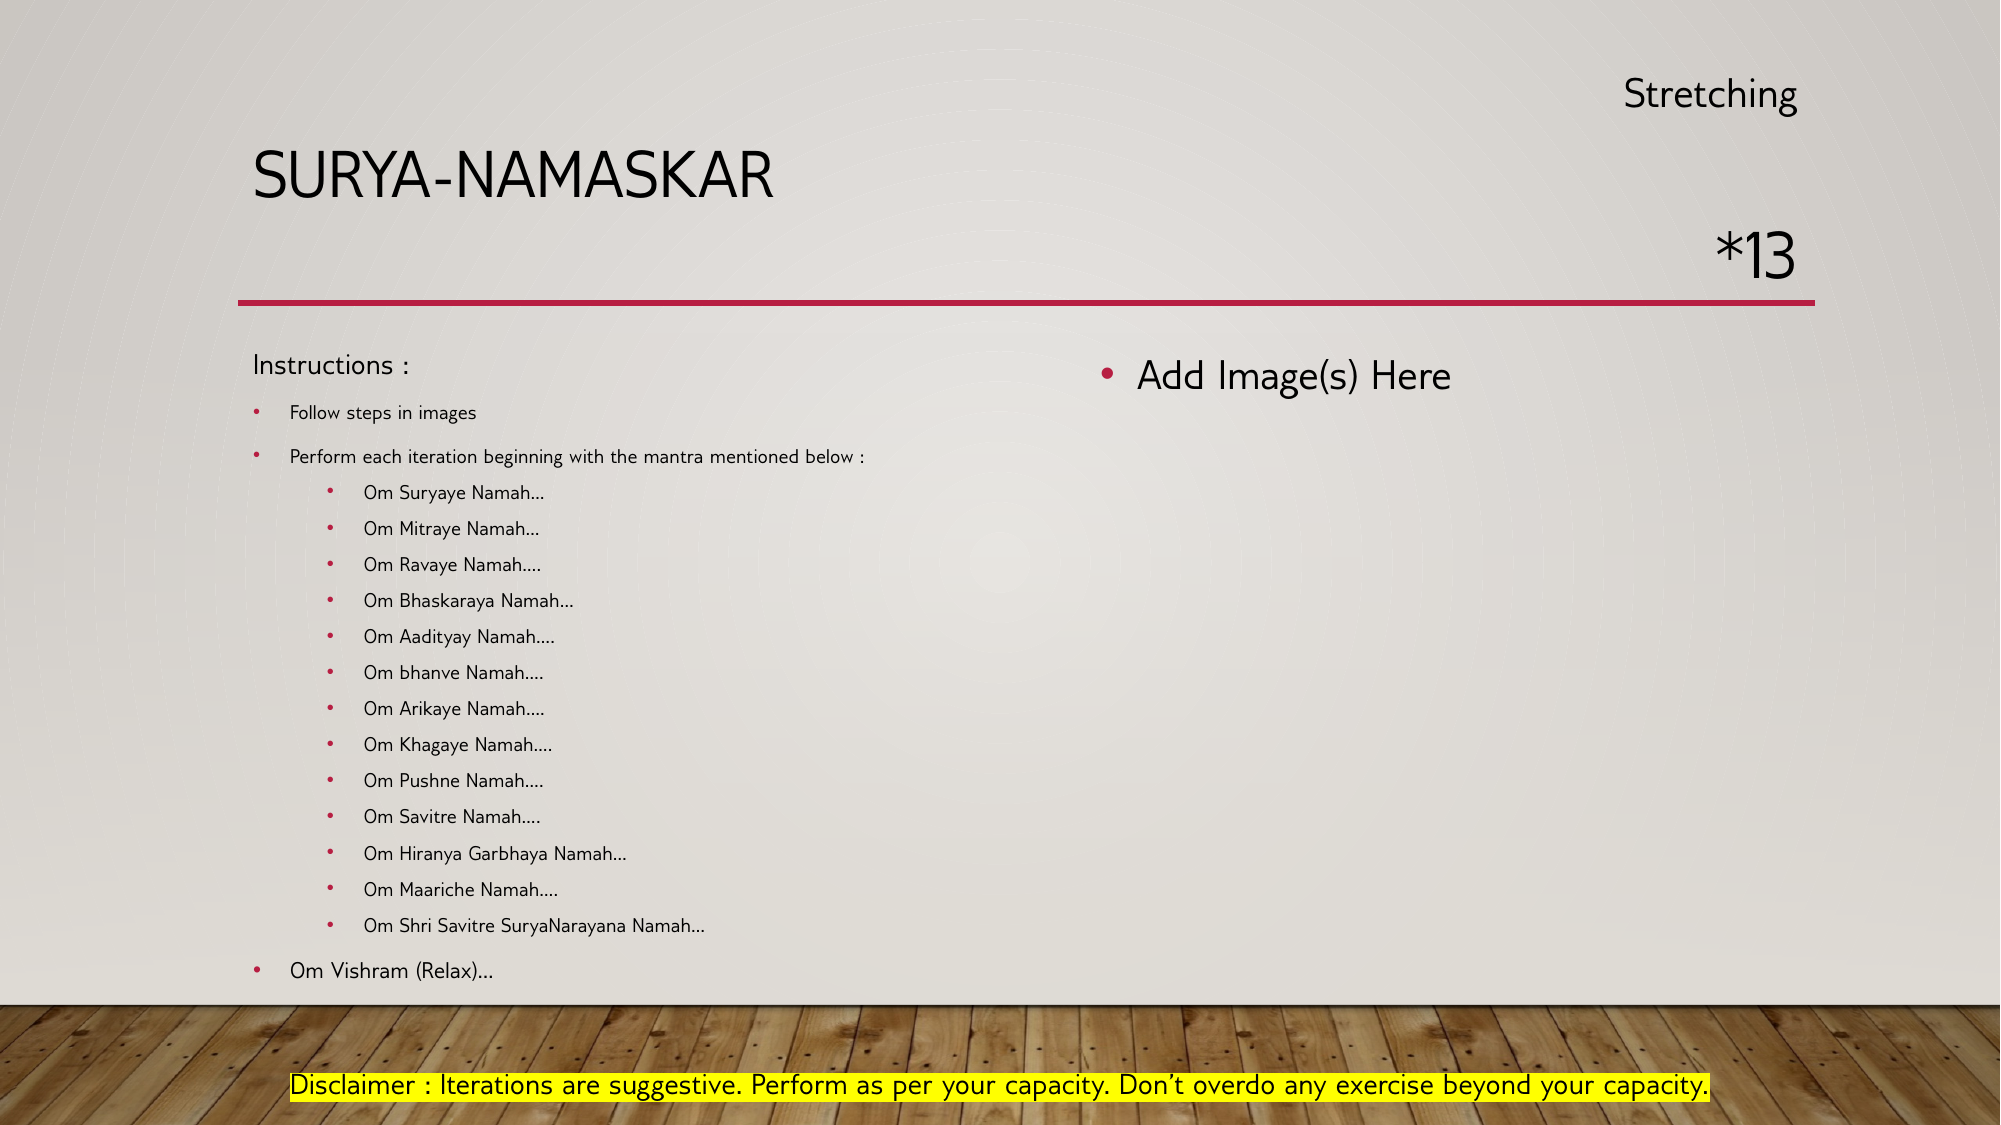

Stretching
# Surya-namaskar
*13
Add Image(s) Here

Instructions :
Follow steps in images
Perform each iteration beginning with the mantra mentioned below :
Om Suryaye Namah…
Om Mitraye Namah…
Om Ravaye Namah….
Om Bhaskaraya Namah…
Om Aadityay Namah….
Om bhanve Namah….
Om Arikaye Namah….
Om Khagaye Namah….
Om Pushne Namah….
Om Savitre Namah….
Om Hiranya Garbhaya Namah…
Om Maariche Namah….
Om Shri Savitre SuryaNarayana Namah…
Om Vishram (Relax)…
Disclaimer : Iterations are suggestive. Perform as per your capacity. Don’t overdo any exercise beyond your capacity.